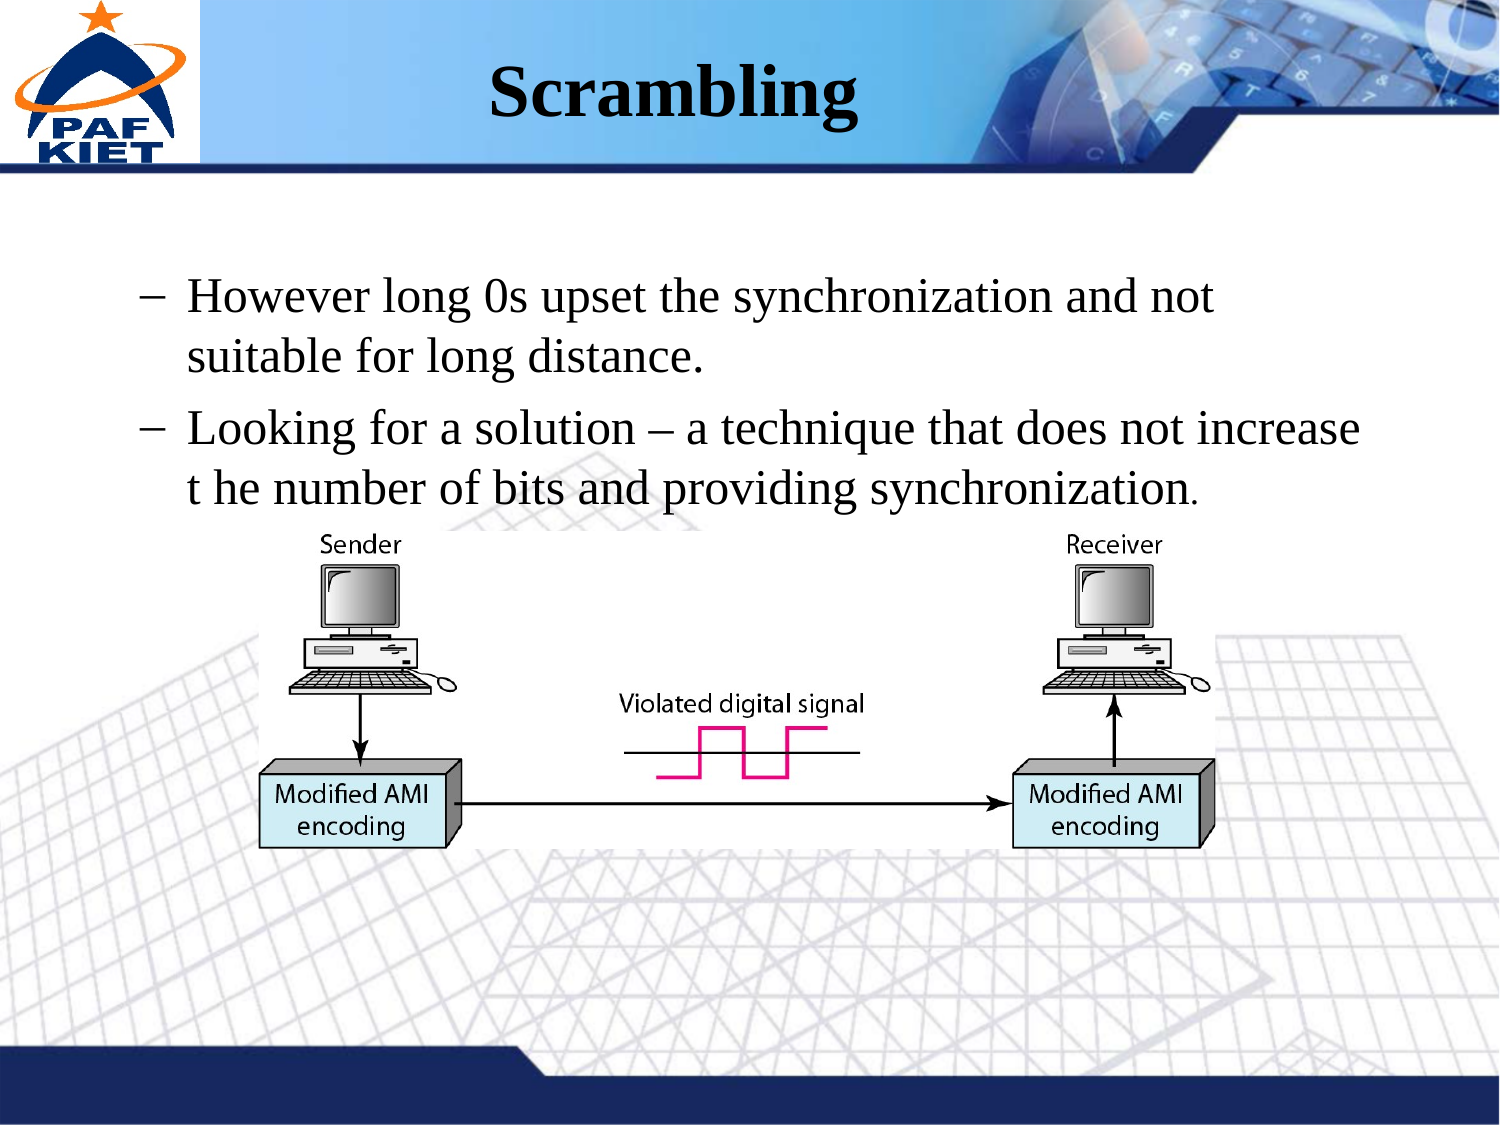

Scrambling
However long 0s upset the synchronization and not suitable for long distance.

Looking for a solution – a technique that does not increase t he number of bits and providing synchronization.